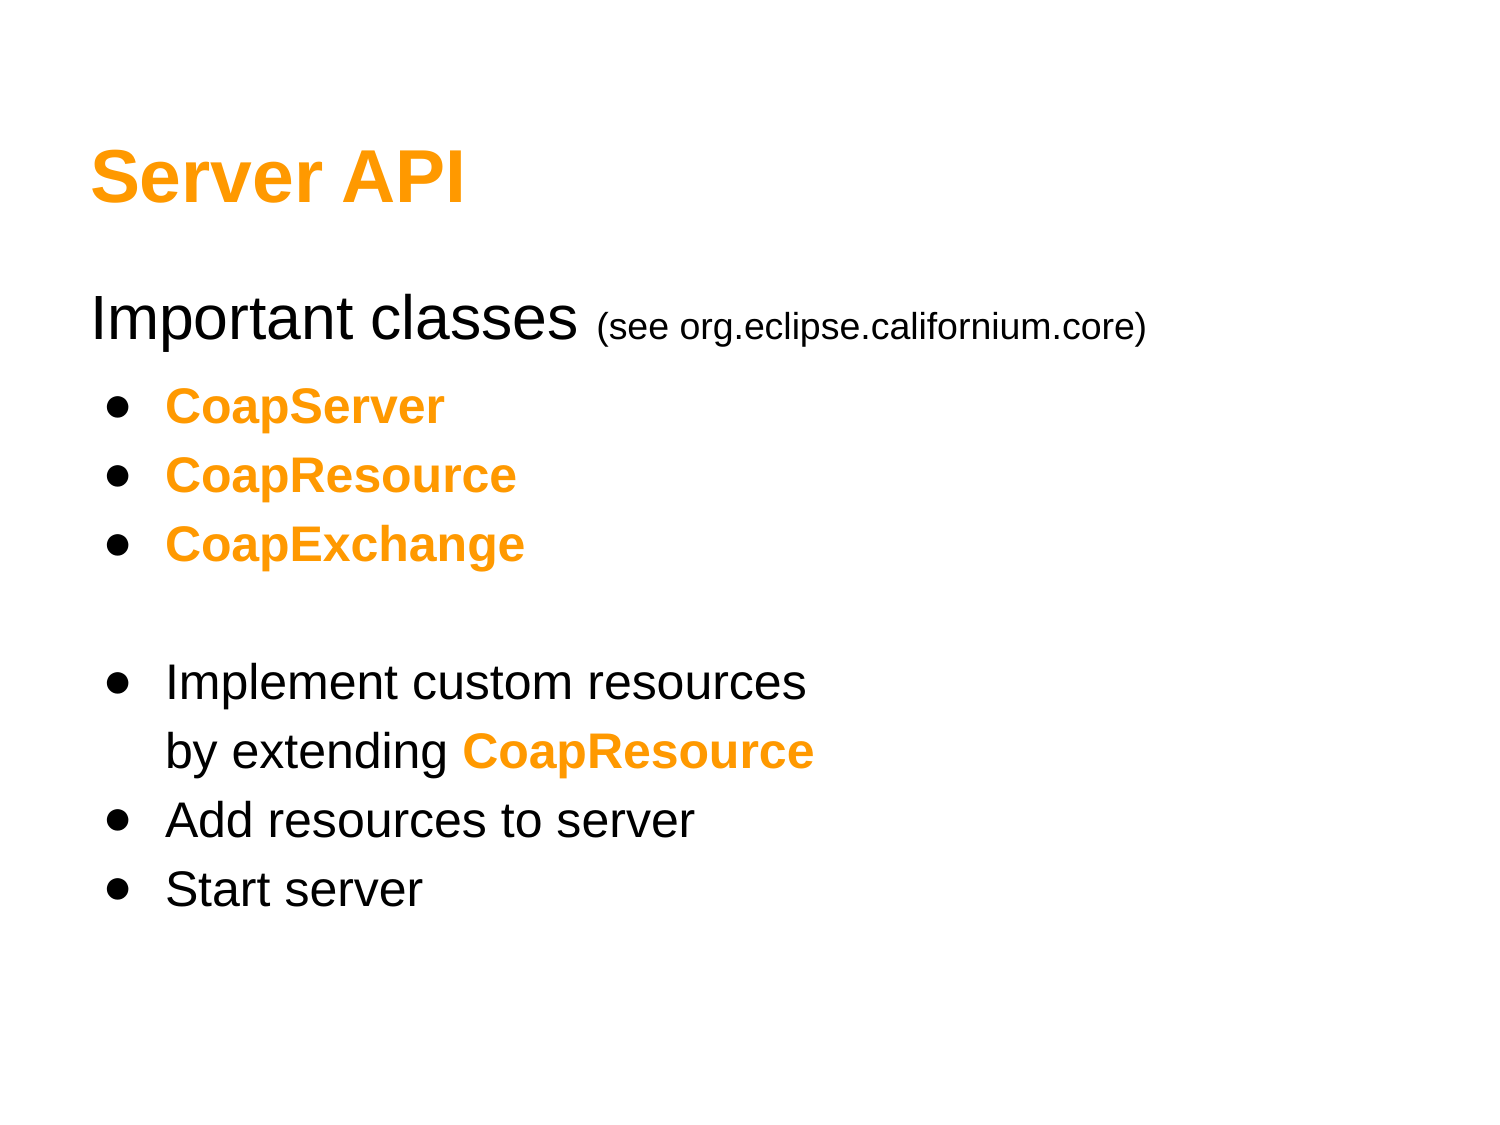

# Server API
Important classes (see org.eclipse.californium.core)
CoapServer
CoapResource
CoapExchange
Implement custom resources
by extending CoapResource
Add resources to server
Start server